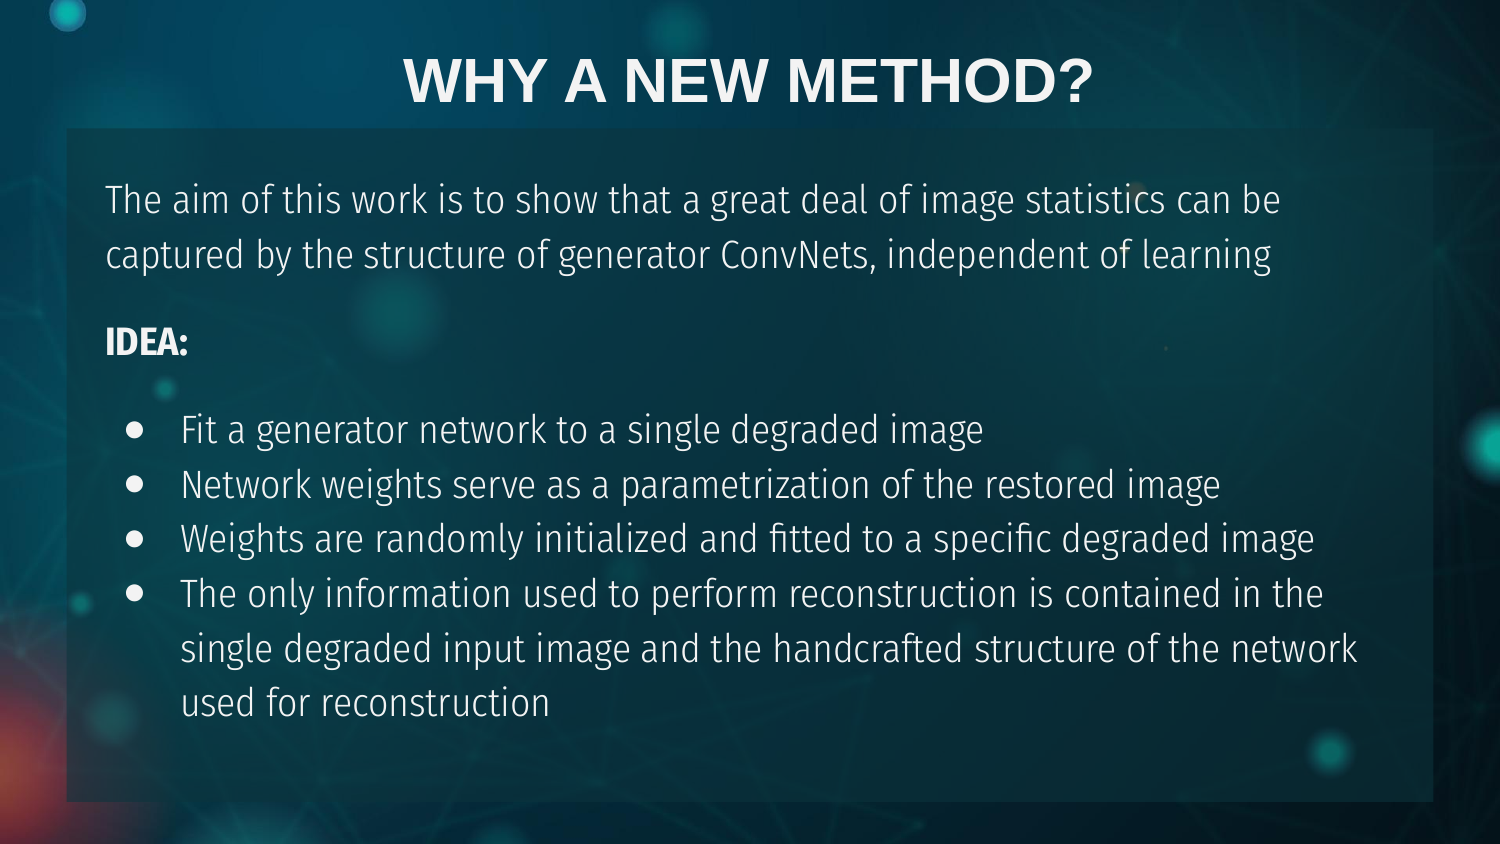

# WHY A NEW METHOD?
The aim of this work is to show that a great deal of image statistics can be captured by the structure of generator ConvNets, independent of learning
IDEA:
Fit a generator network to a single degraded image
Network weights serve as a parametrization of the restored image
Weights are randomly initialized and fitted to a specific degraded image
The only information used to perform reconstruction is contained in the single degraded input image and the handcrafted structure of the network used for reconstruction